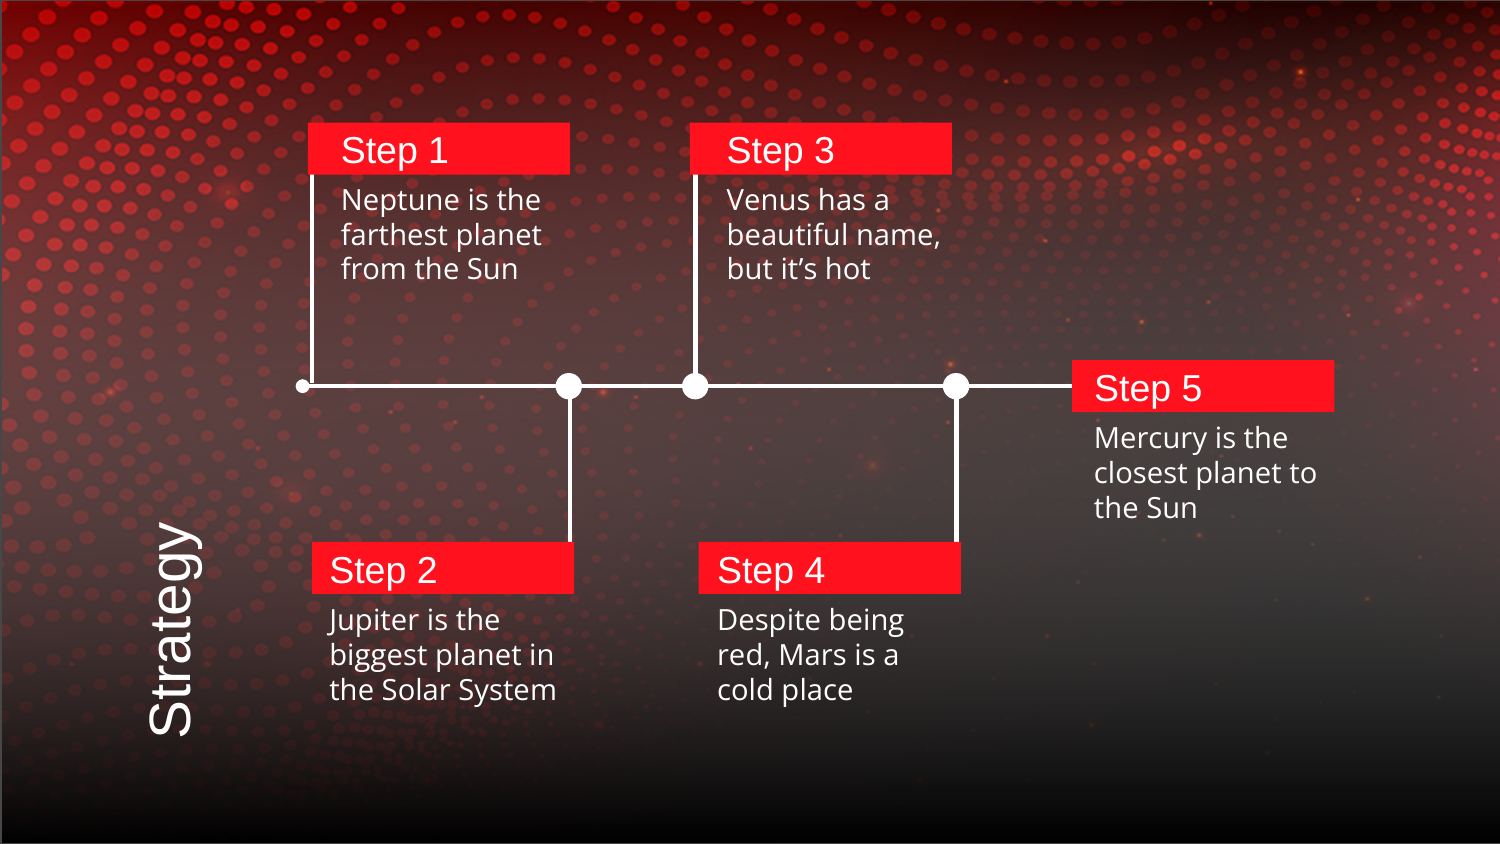

Step 3
Step 1

Neptune is the farthest planet from the Sun

Venus has a beautiful name, but it’s hot

Step 5

# Strategy

Mercury is the closest planet to the Sun

Step 4
Step 2

Despite being red, Mars is a cold place
Jupiter is the biggest planet in the Solar System